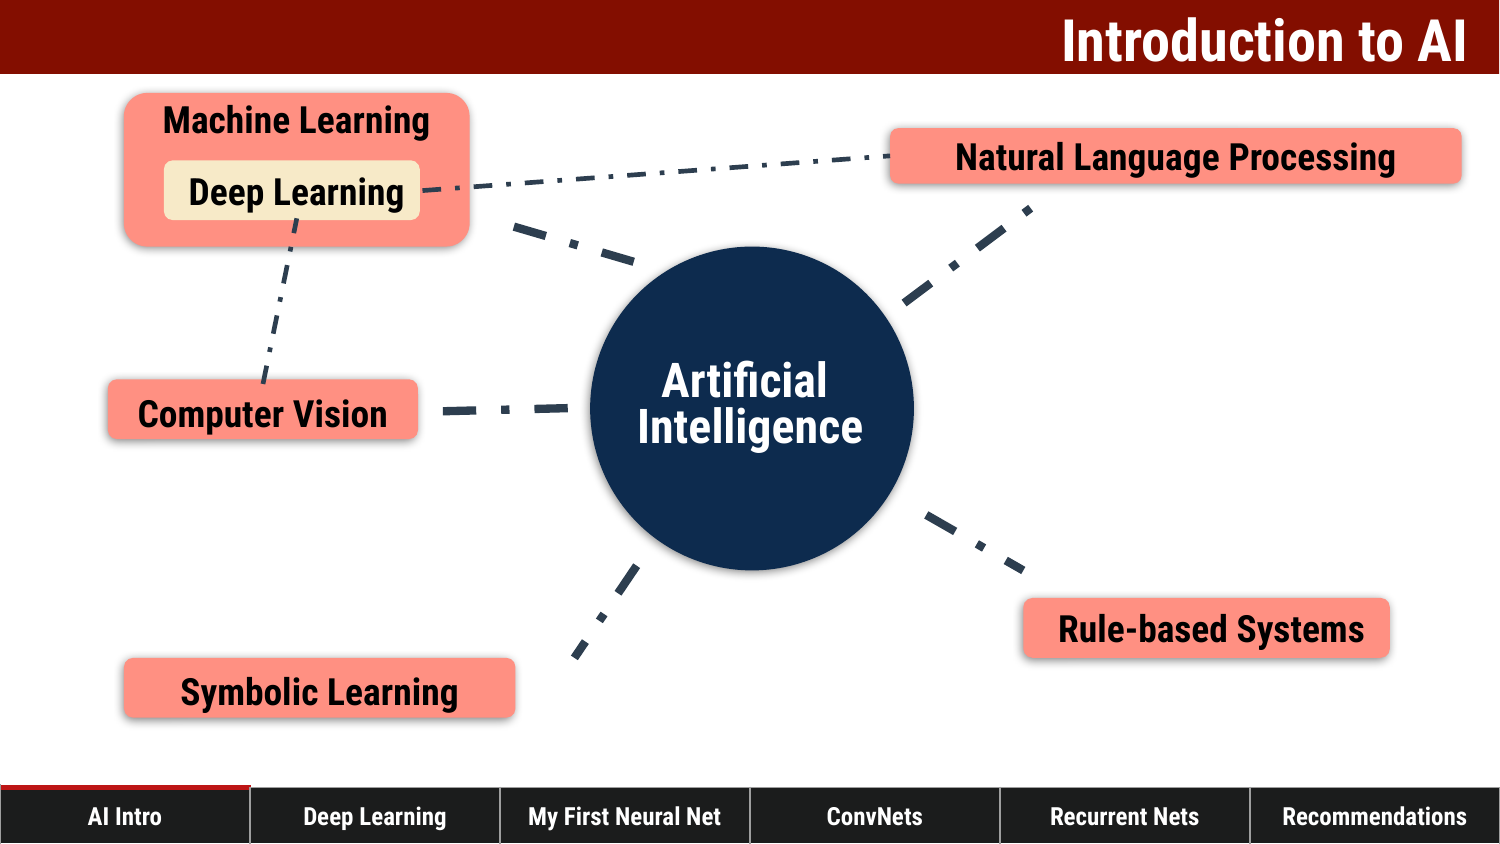

# Introduction to AI

Machine Learning

Natural Language Processing

Deep Learning

Artificial
Intelligence

Computer Vision

Rule-based Systems

Symbolic Learning
| AI Intro | Deep Learning | My First Neural Net | ConvNets | Recurrent Nets | Recommendations |
| --- | --- | --- | --- | --- | --- |